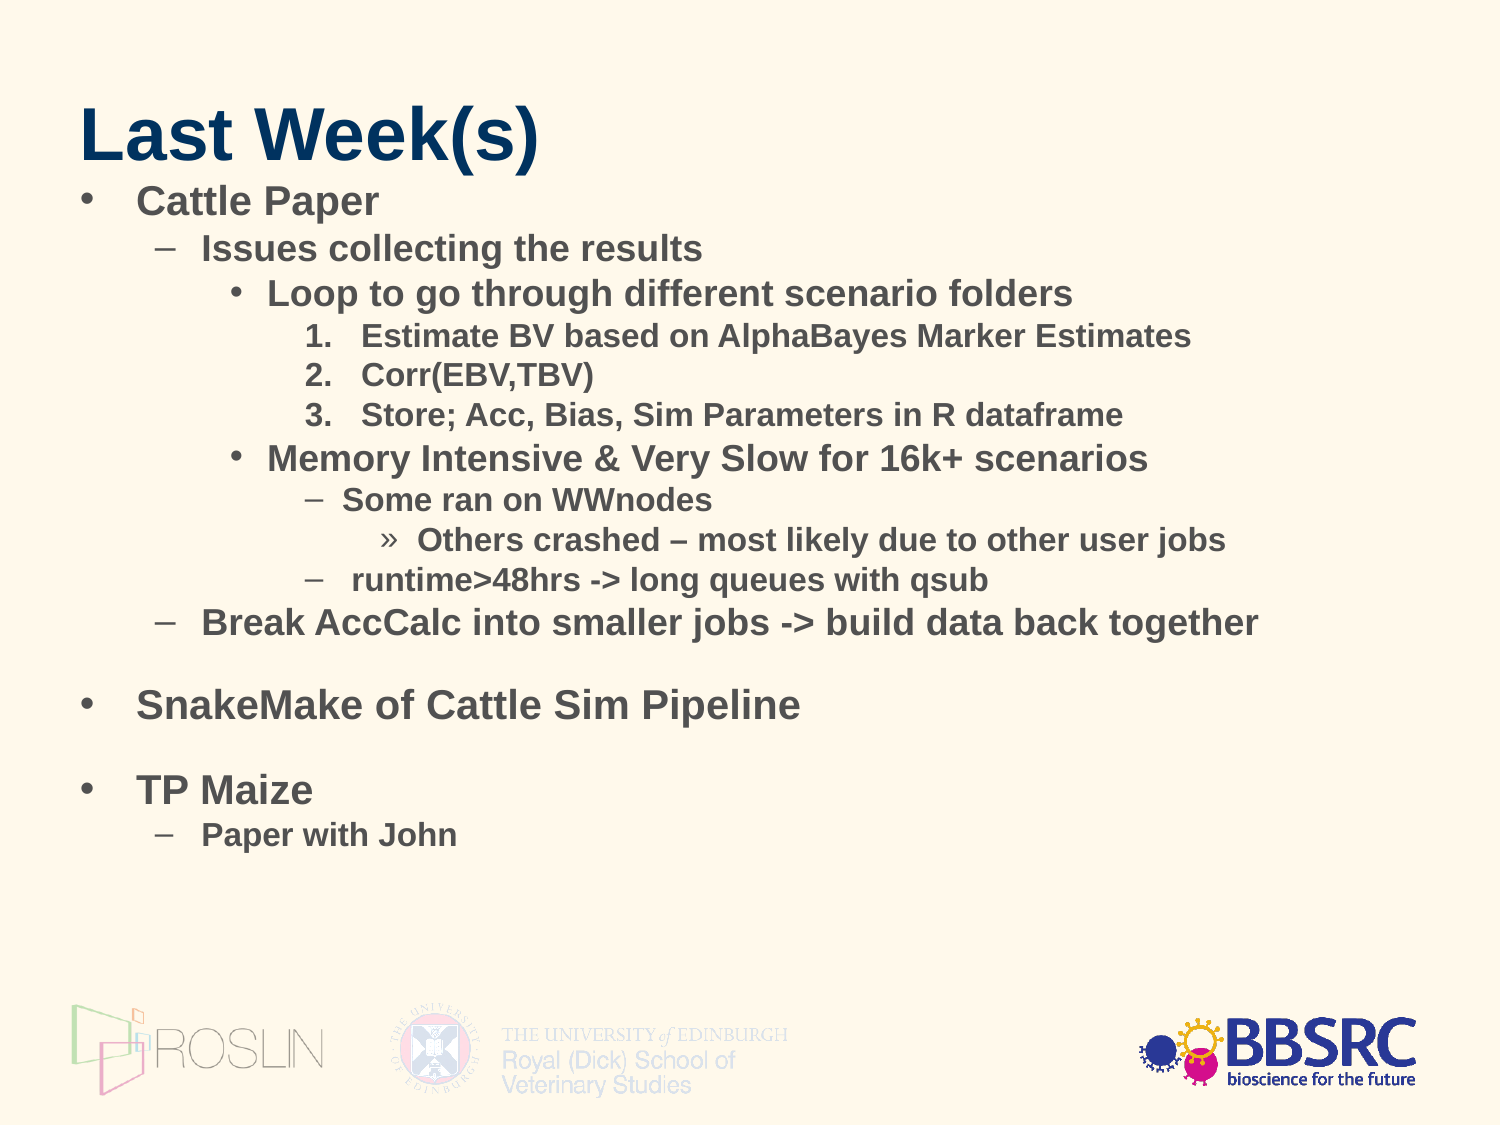

Last Week(s)

Cattle Paper
Issues collecting the results
Loop to go through different scenario folders
Estimate BV based on AlphaBayes Marker Estimates
Corr(EBV,TBV)
Store; Acc, Bias, Sim Parameters in R dataframe
Memory Intensive & Very Slow for 16k+ scenarios
Some ran on WWnodes
Others crashed – most likely due to other user jobs
 runtime>48hrs -> long queues with qsub
Break AccCalc into smaller jobs -> build data back together

SnakeMake of Cattle Sim Pipeline

TP Maize
Paper with John